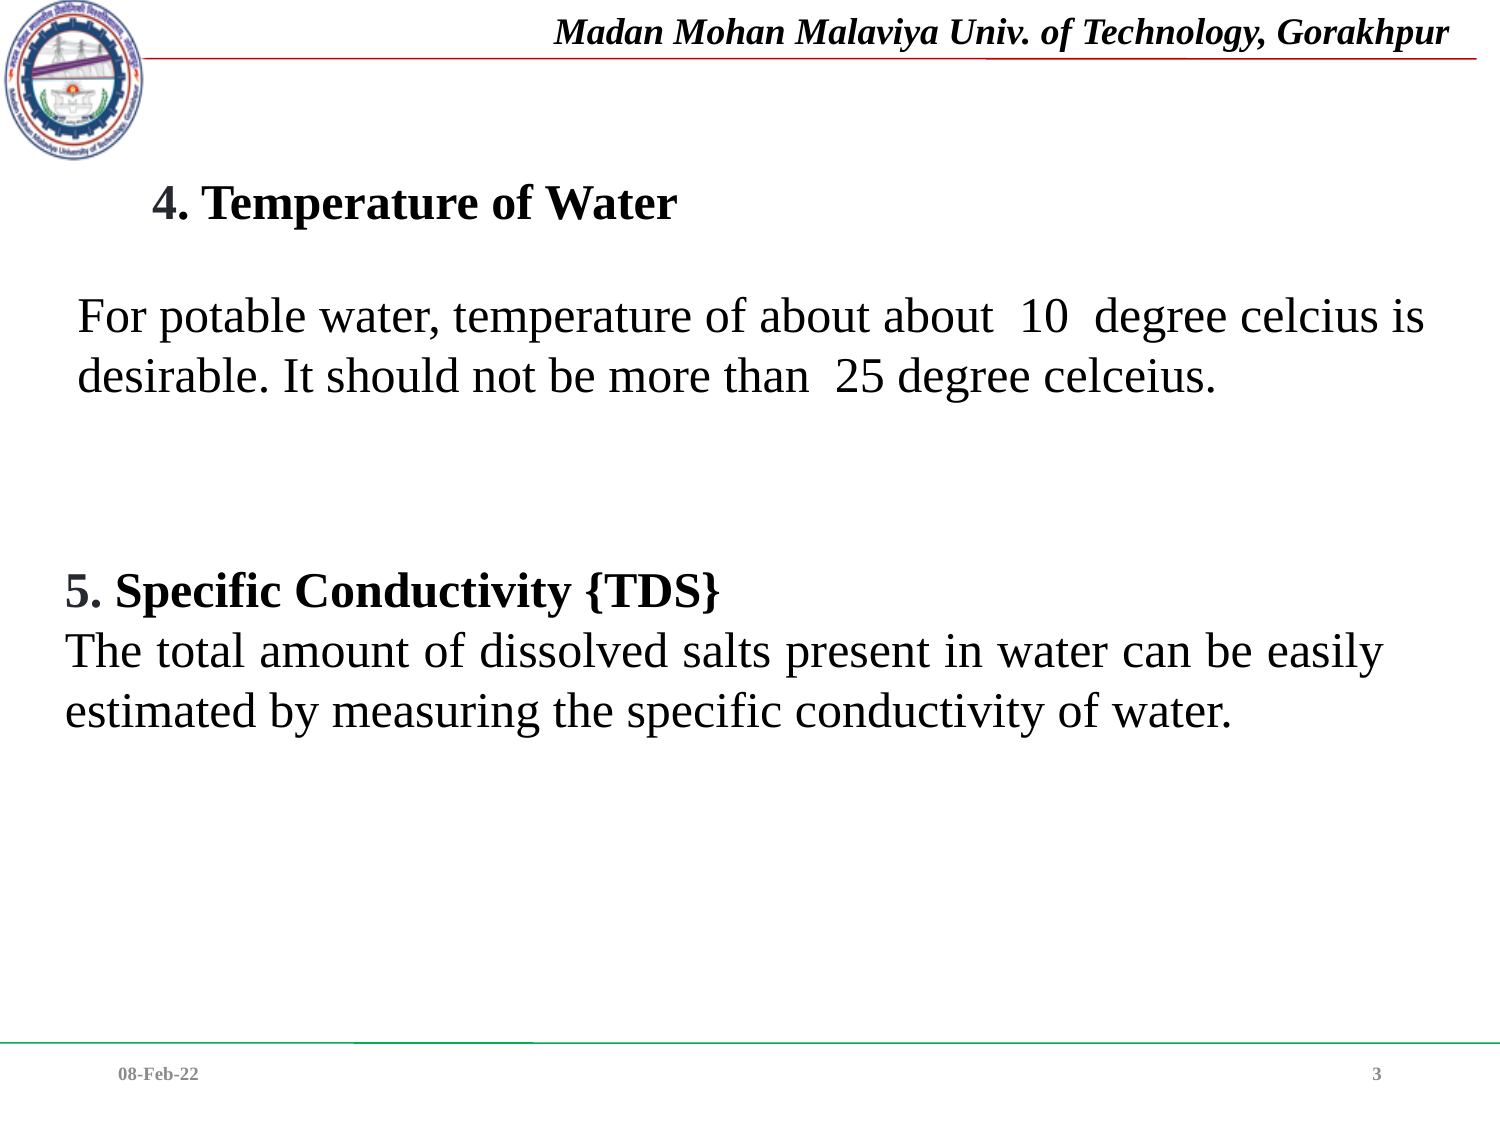

4. Temperature of Water

For potable water, temperature of about about  10  degree celcius is desirable. It should not be more than  25 degree celceius.
5. Specific Conductivity {TDS}
The total amount of dissolved salts present in water can be easily estimated by measuring the specific conductivity of water.
08-Feb-22

3